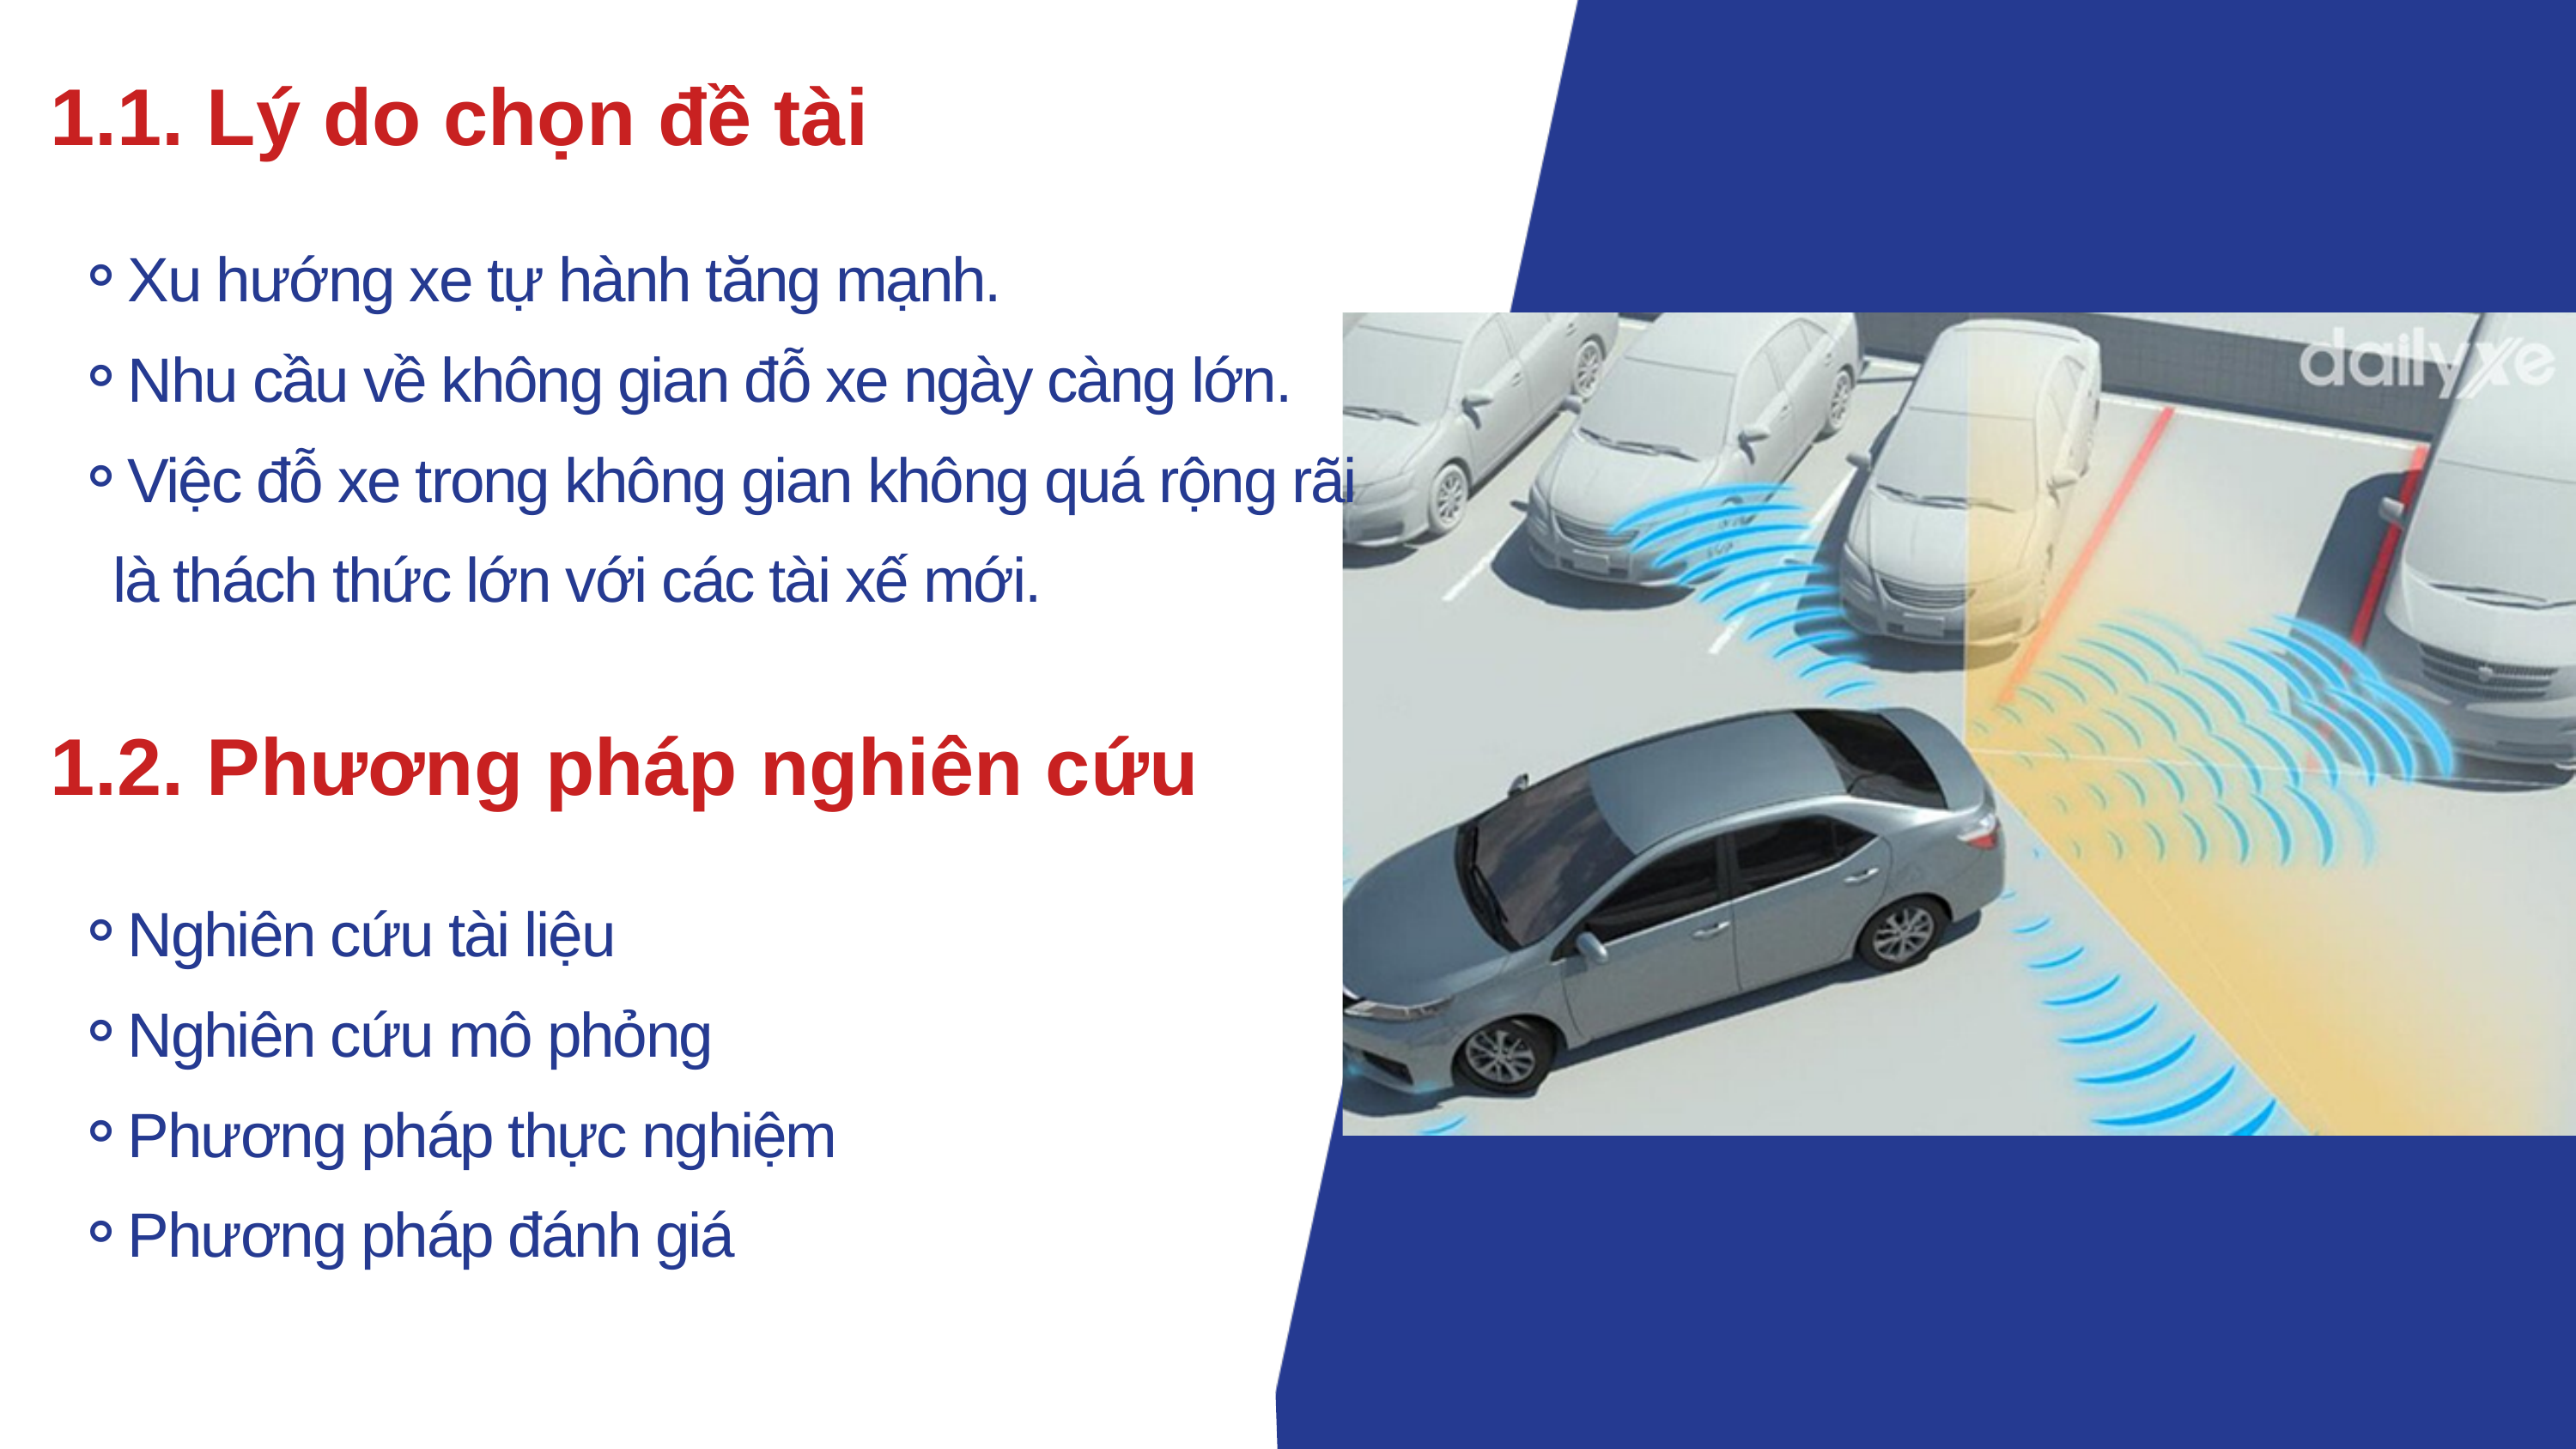

1.1. Lý do chọn đề tài
Xu hướng xe tự hành tăng mạnh.
Nhu cầu về không gian đỗ xe ngày càng lớn.
Việc đỗ xe trong không gian không quá rộng rãi là thách thức lớn với các tài xế mới.

1.2. Phương pháp nghiên cứu
Nghiên cứu tài liệu
Nghiên cứu mô phỏng
Phương pháp thực nghiệm
Phương pháp đánh giá